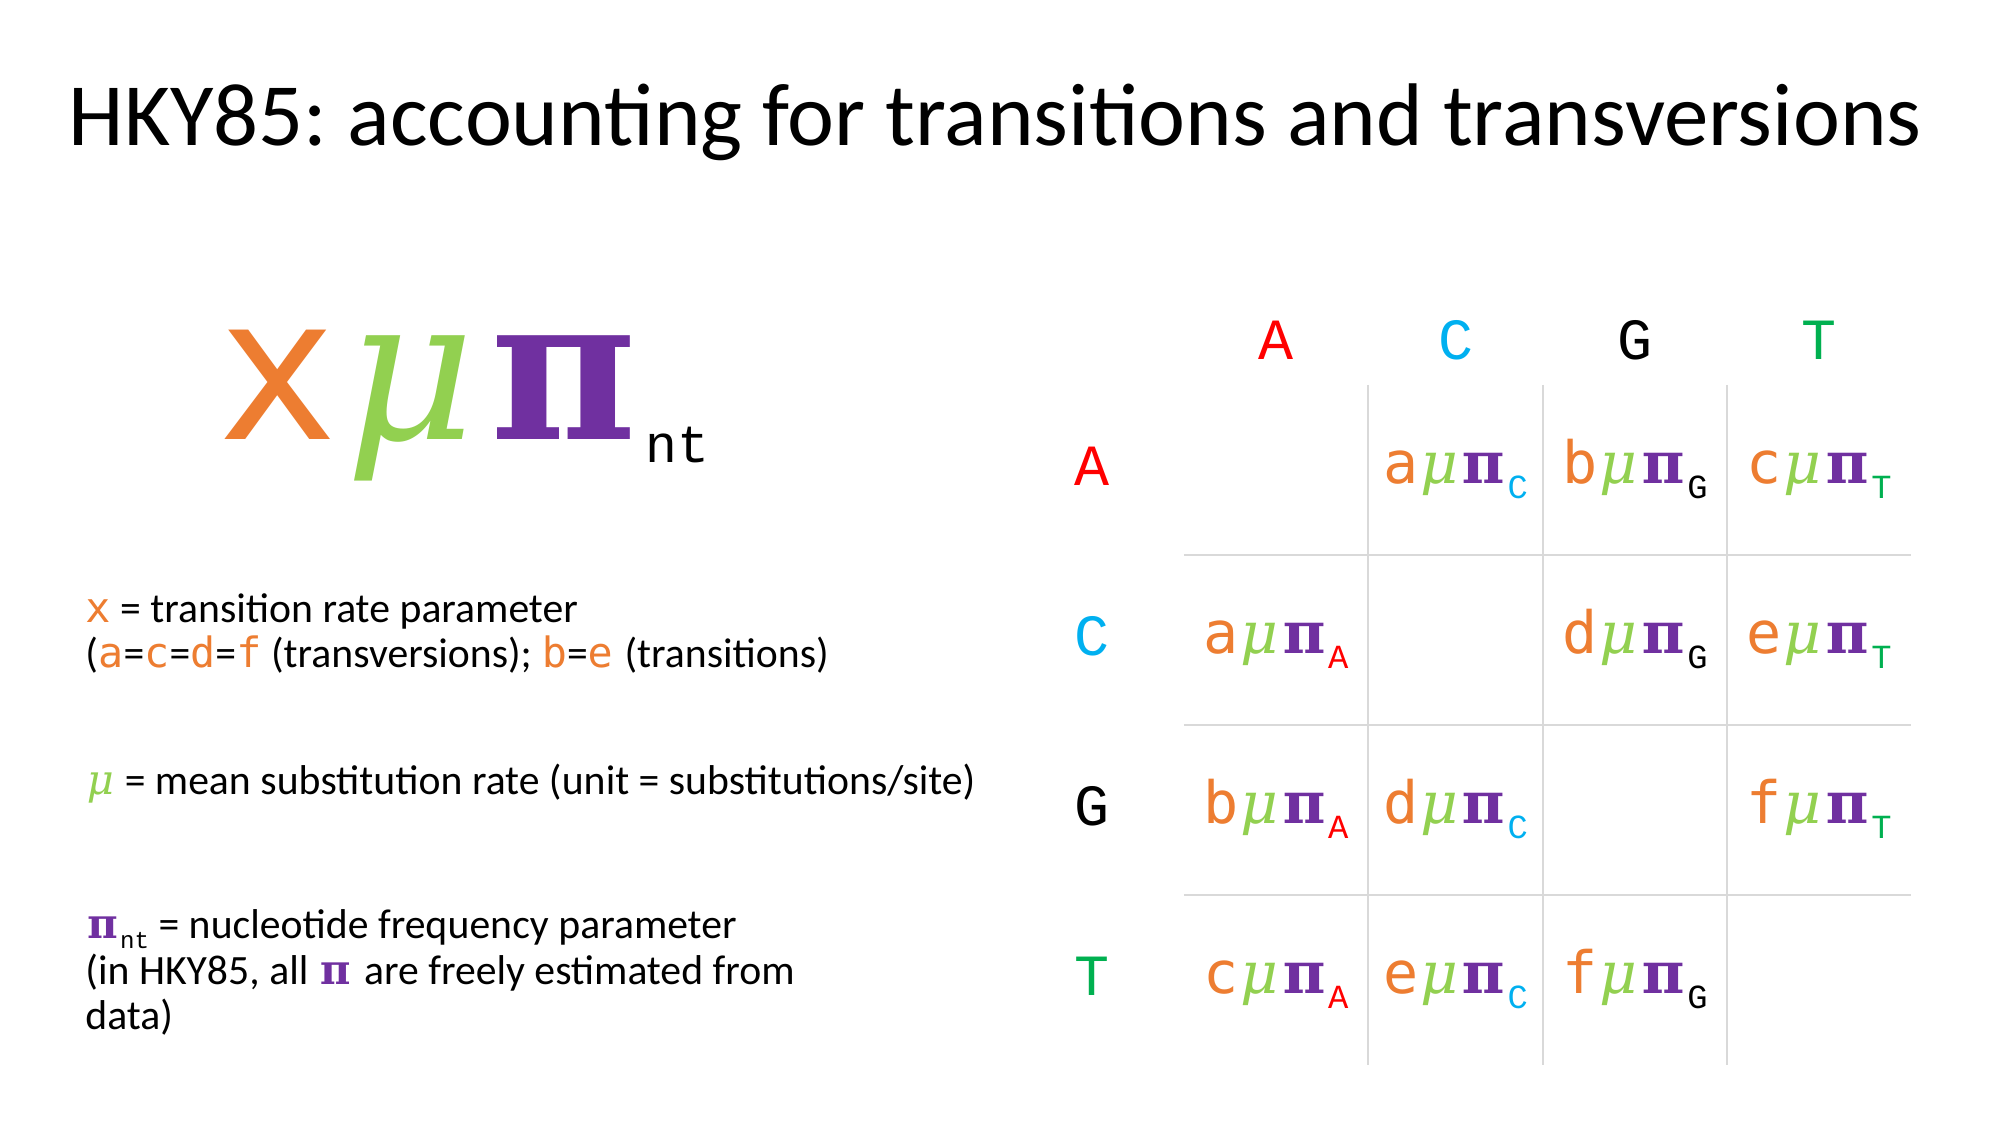

# HKY85: accounting for transitions and transversions
|  | A | C | G | T |
| --- | --- | --- | --- | --- |
| A |  | 𝚊𝜇𝛑C | 𝚋𝜇𝛑G | 𝚌𝜇𝛑T |
| C | 𝚊𝜇𝛑A |  | 𝚍𝜇𝛑G | 𝚎𝜇𝛑T |
| G | 𝚋𝜇𝛑A | 𝚍𝜇𝛑C |  | 𝚏𝜇𝛑T |
| T | 𝚌𝜇𝛑A | 𝚎𝜇𝛑C | 𝚏𝜇𝛑G |  |
𝚡𝜇𝛑nt
𝚡 = transition rate parameter
(𝚊=𝚌=𝚍=𝚏 (transversions); 𝚋=𝚎 (transitions)
𝜇 = mean substitution rate (unit = substitutions/site)
𝛑nt = nucleotide frequency parameter
(in HKY85, all 𝛑 are freely estimated from data)